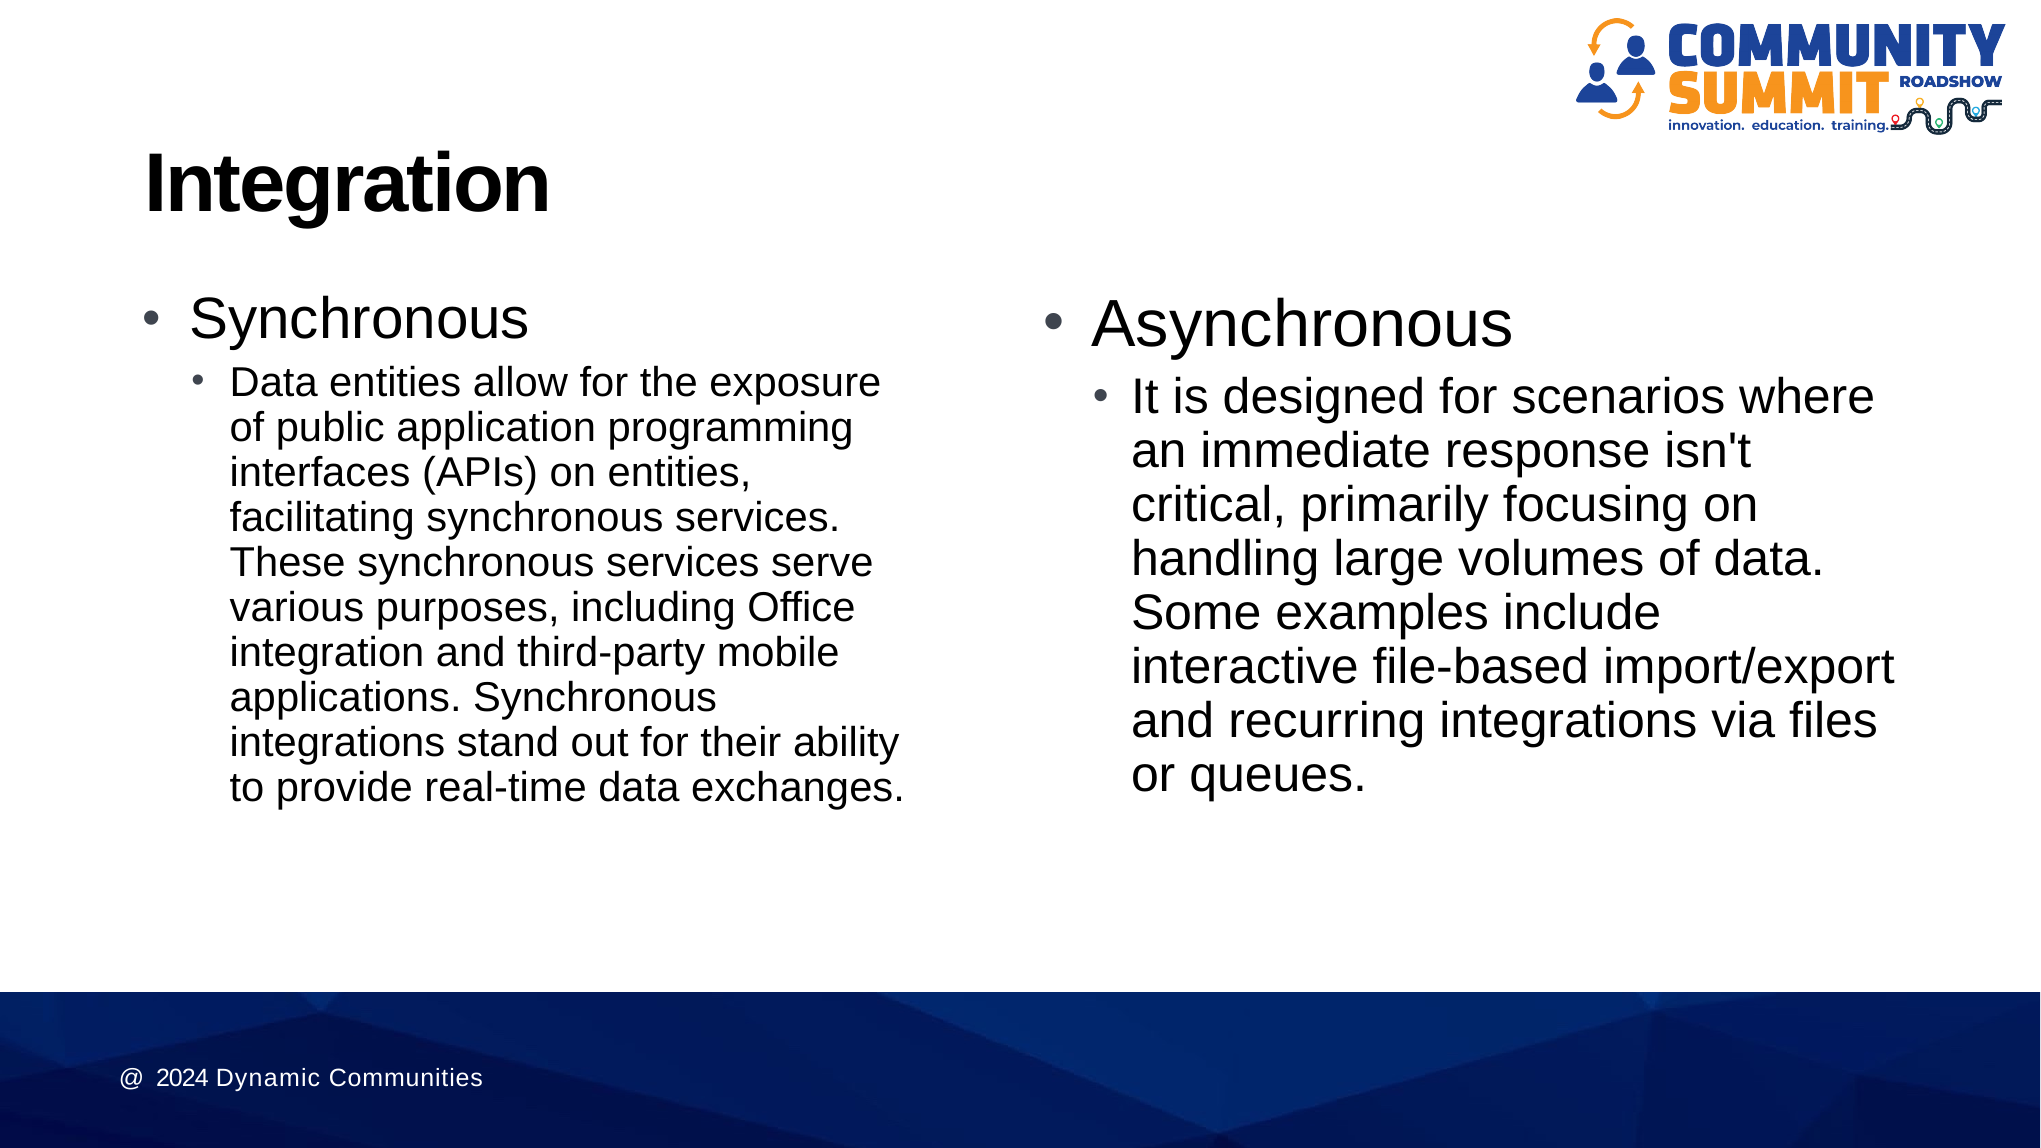

# Integration
Synchronous
Data entities allow for the exposure of public application programming interfaces (APIs) on entities, facilitating synchronous services. These synchronous services serve various purposes, including Office integration and third-party mobile applications. Synchronous integrations stand out for their ability to provide real-time data exchanges.

Asynchronous
It is designed for scenarios where an immediate response isn't critical, primarily focusing on handling large volumes of data. Some examples include interactive file-based import/export and recurring integrations via files or queues.